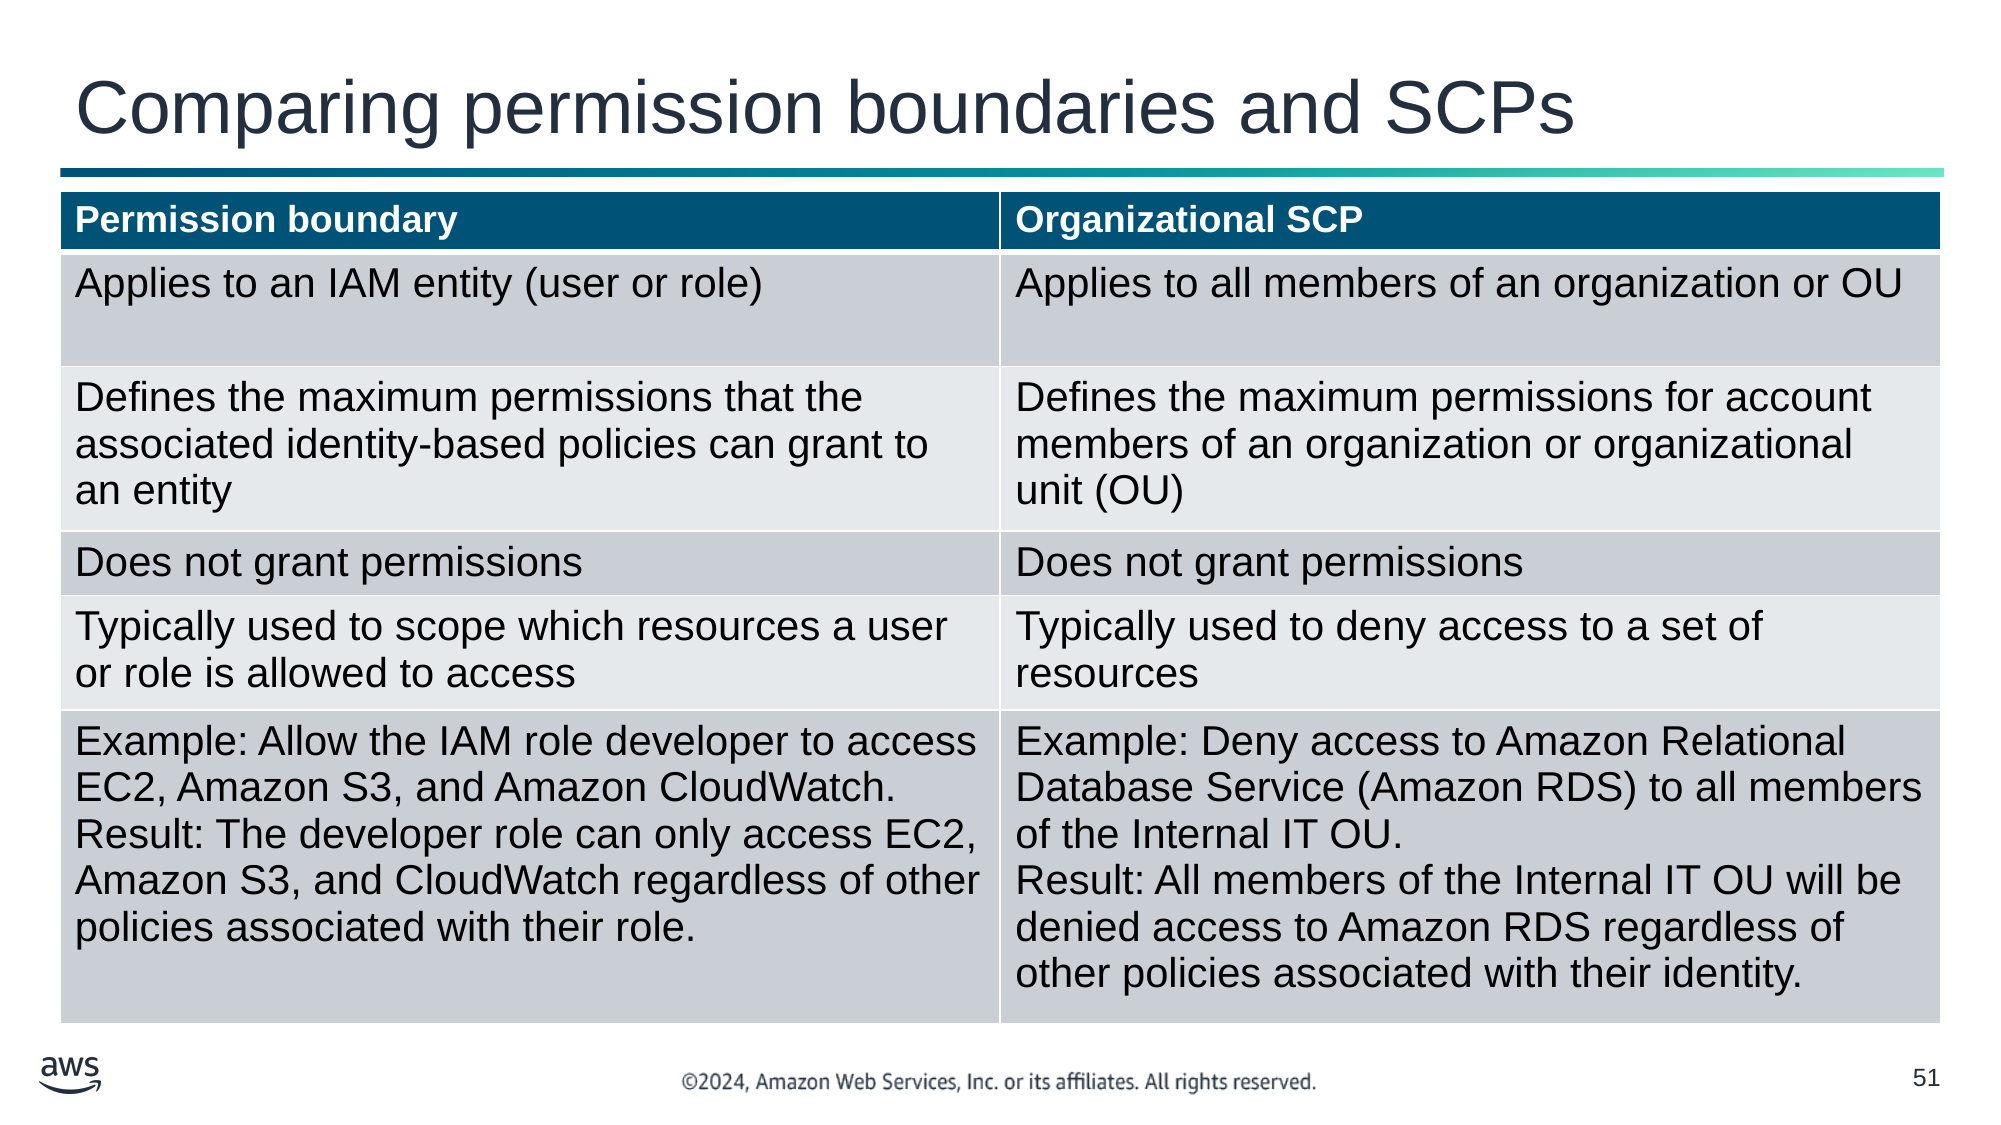

# Comparing permission boundaries and SCPs
| Permission boundary | Organizational SCP |
| --- | --- |
| Applies to an IAM entity (user or role) | Applies to all members of an organization or OU |
| Defines the maximum permissions that the associated identity-based policies can grant to an entity | Defines the maximum permissions for account members of an organization or organizational unit (OU) |
| Does not grant permissions | Does not grant permissions |
| Typically used to scope which resources a user or role is allowed to access | Typically used to deny access to a set of resources |
| Example: Allow the IAM role developer to access EC2, Amazon S3, and Amazon CloudWatch. Result: The developer role can only access EC2, Amazon S3, and CloudWatch regardless of other policies associated with their role. | Example: Deny access to Amazon Relational Database Service (Amazon RDS) to all members of the Internal IT OU. Result: All members of the Internal IT OU will be denied access to Amazon RDS regardless of other policies associated with their identity. |
51